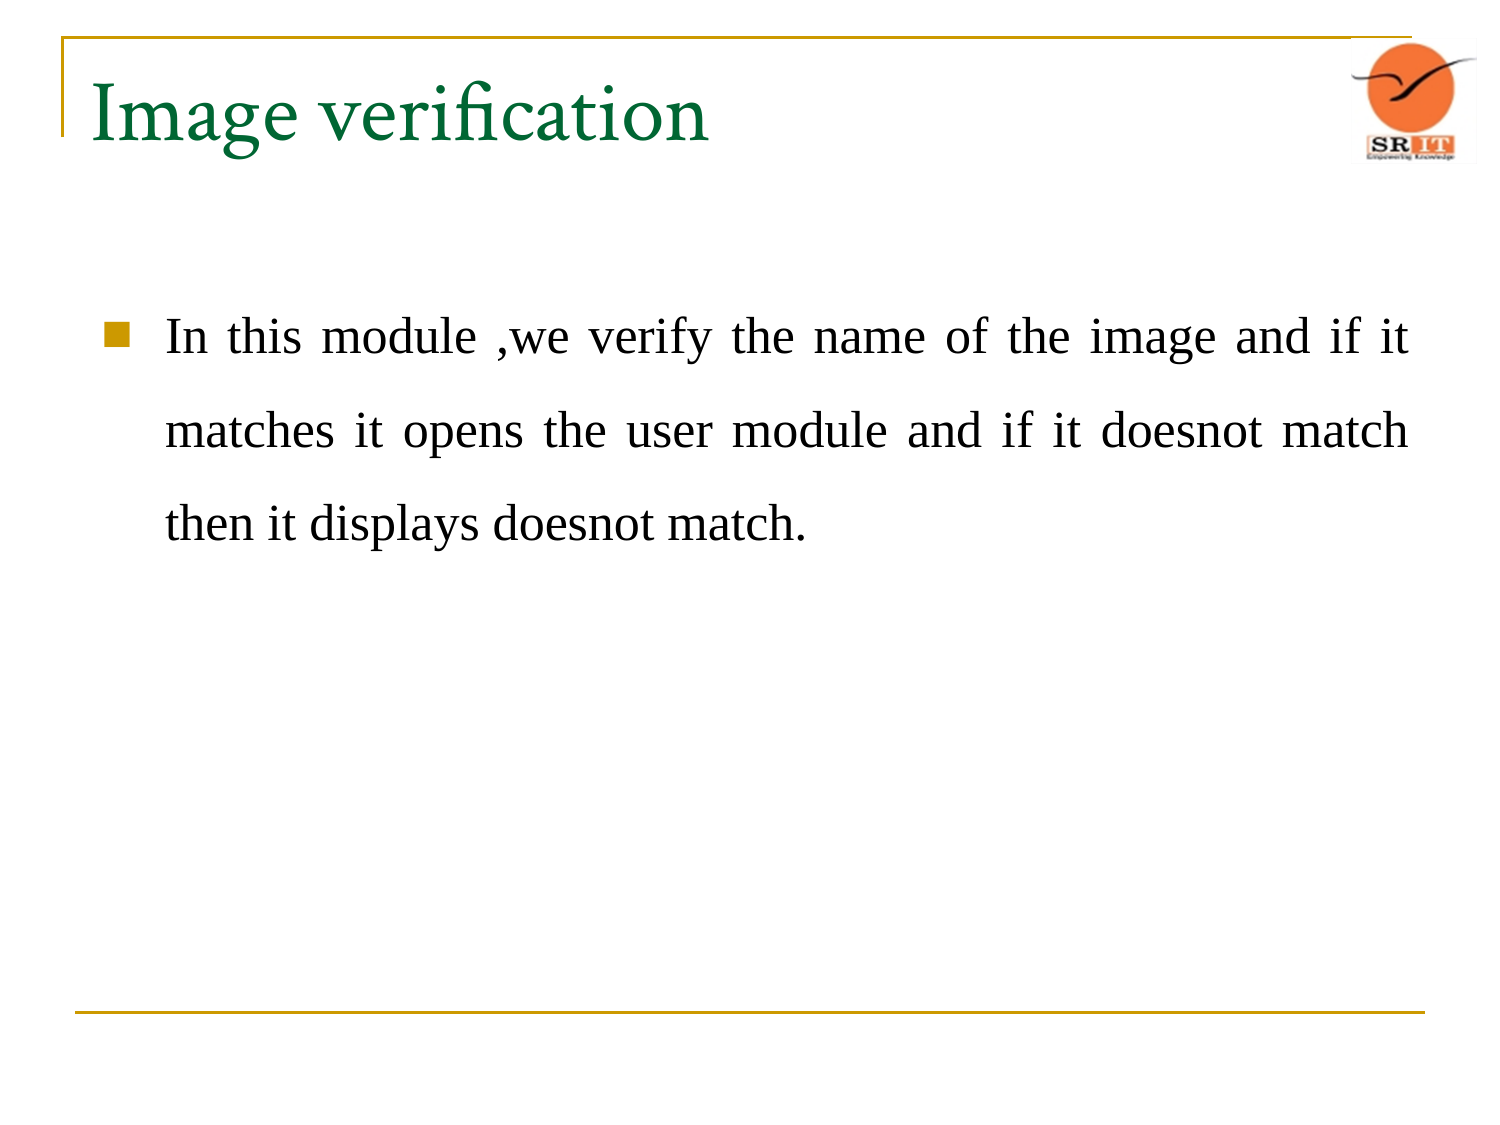

# Image verification
In this module ,we verify the name of the image and if it matches it opens the user module and if it doesnot match then it displays doesnot match.